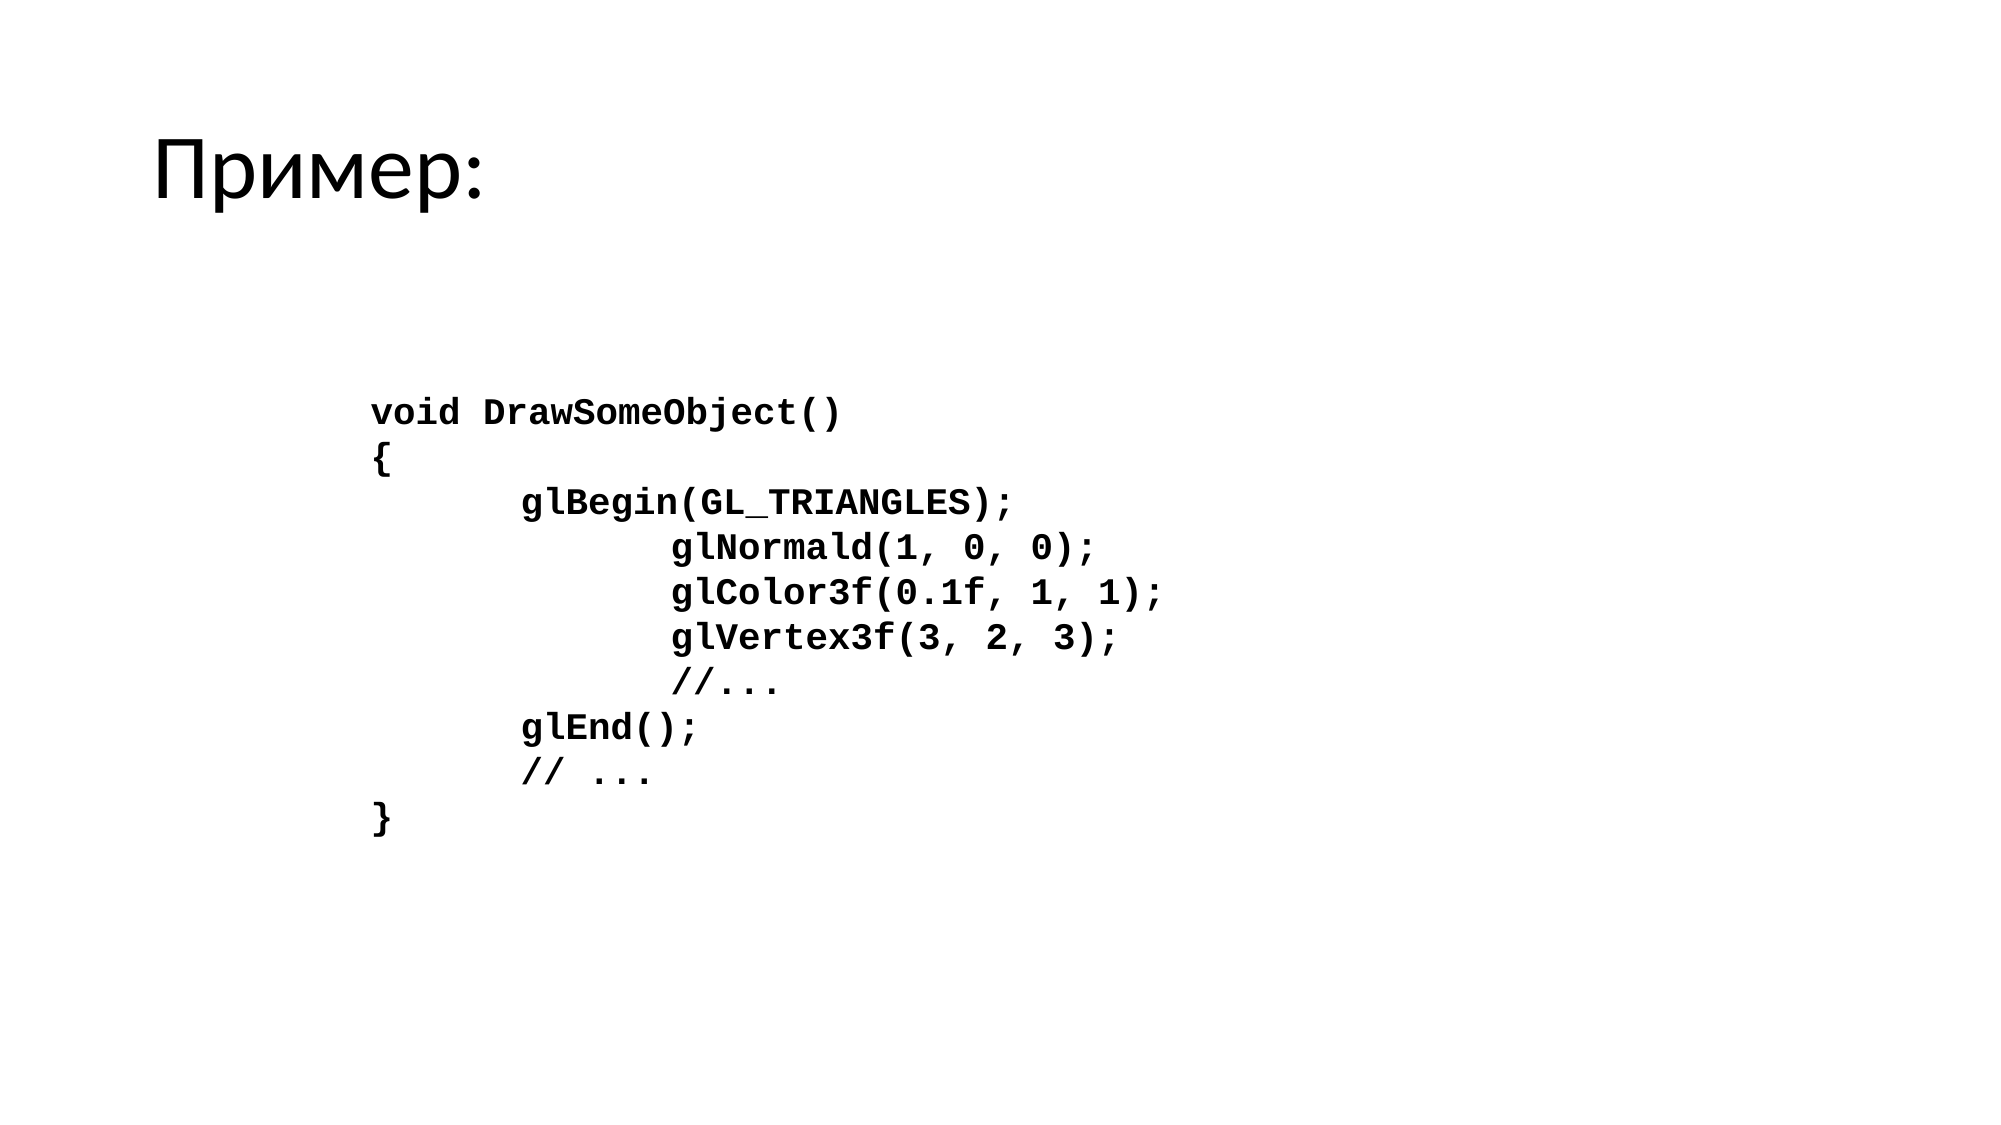

# Пример:
void DrawSomeObject()
{
	glBegin(GL_TRIANGLES);
		glNormald(1, 0, 0);
		glColor3f(0.1f, 1, 1);
		glVertex3f(3, 2, 3);
		//...
	glEnd();
	// ...
}